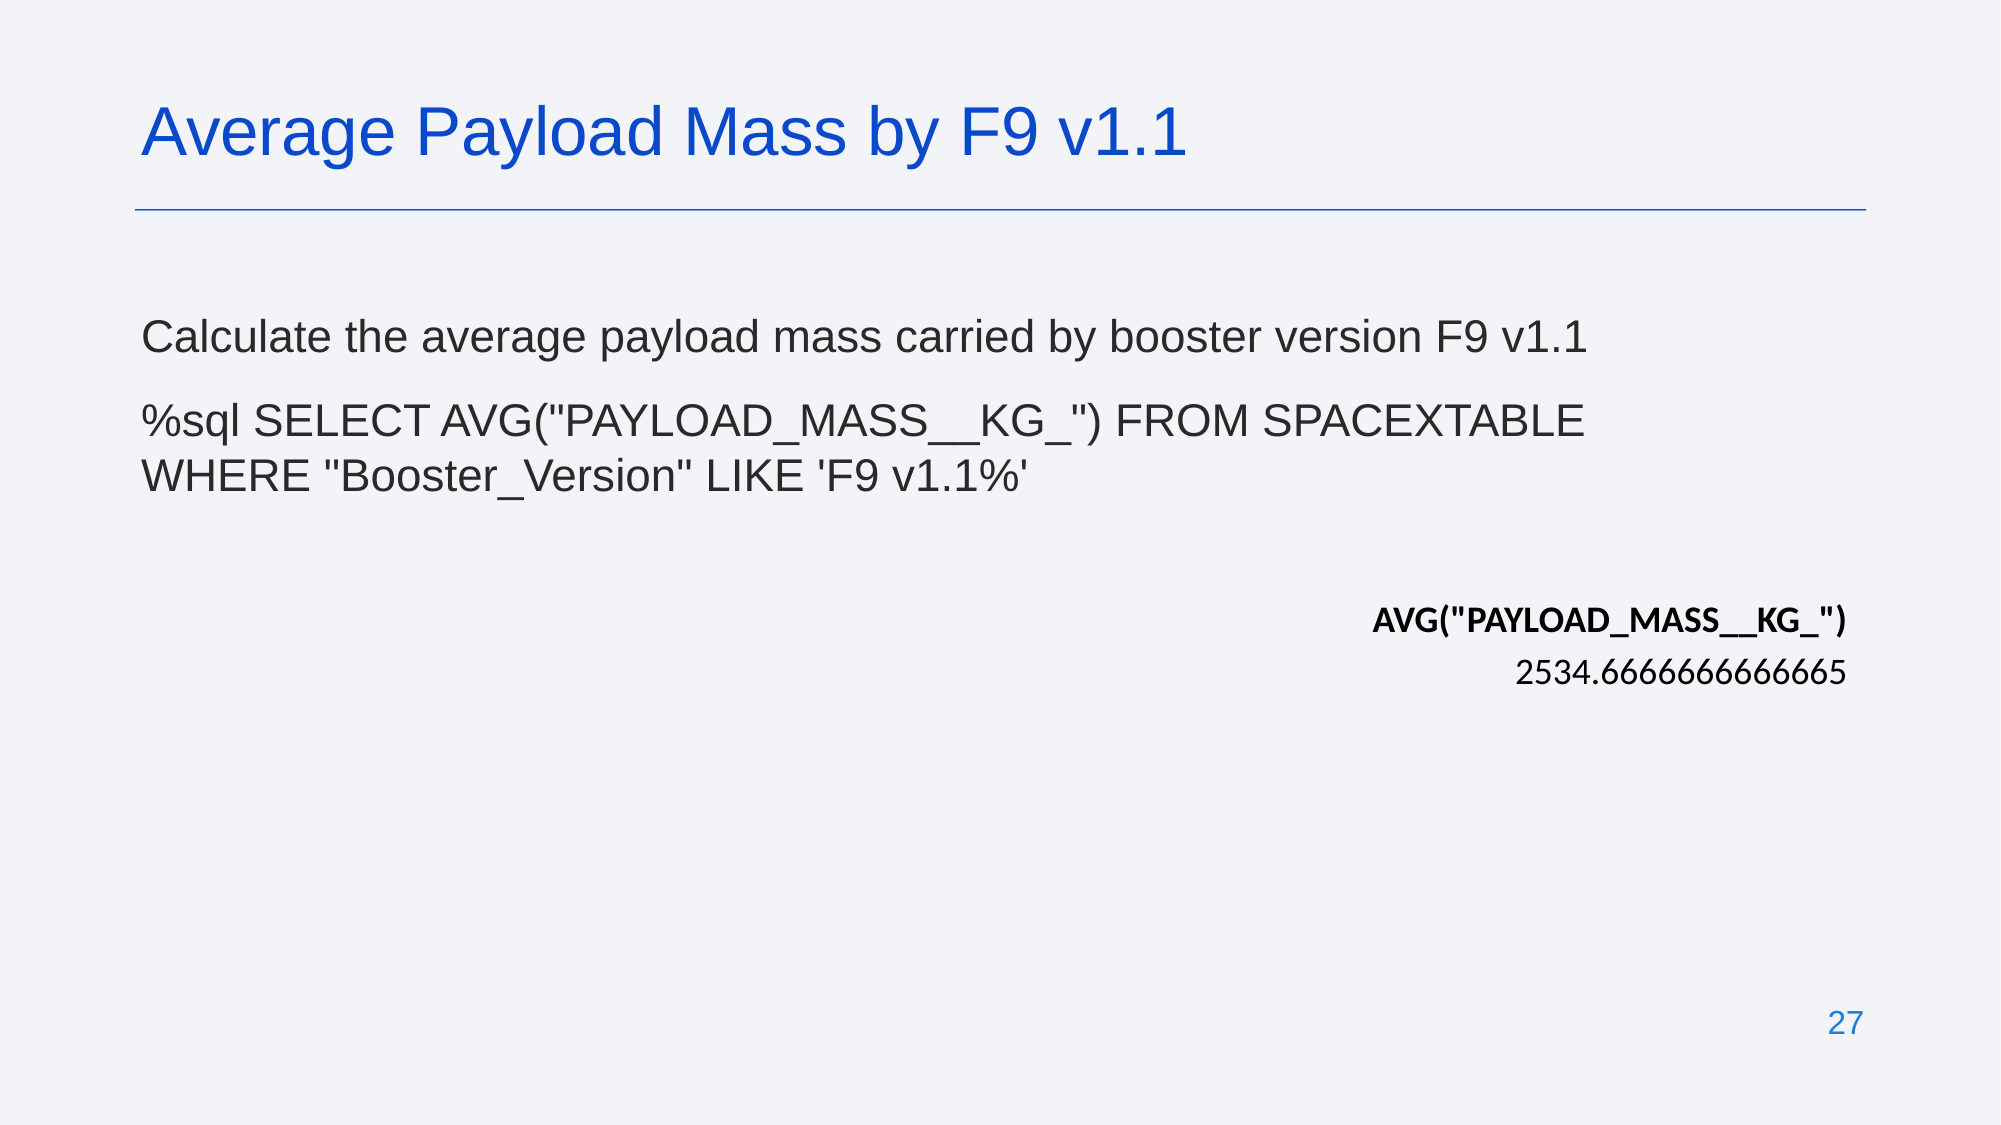

Average Payload Mass by F9 v1.1
Calculate the average payload mass carried by booster version F9 v1.1
%sql SELECT AVG("PAYLOAD_MASS__KG_") FROM SPACEXTABLE WHERE "Booster_Version" LIKE 'F9 v1.1%'
| AVG("PAYLOAD\_MASS\_\_KG\_") |
| --- |
| 2534.6666666666665 |
27